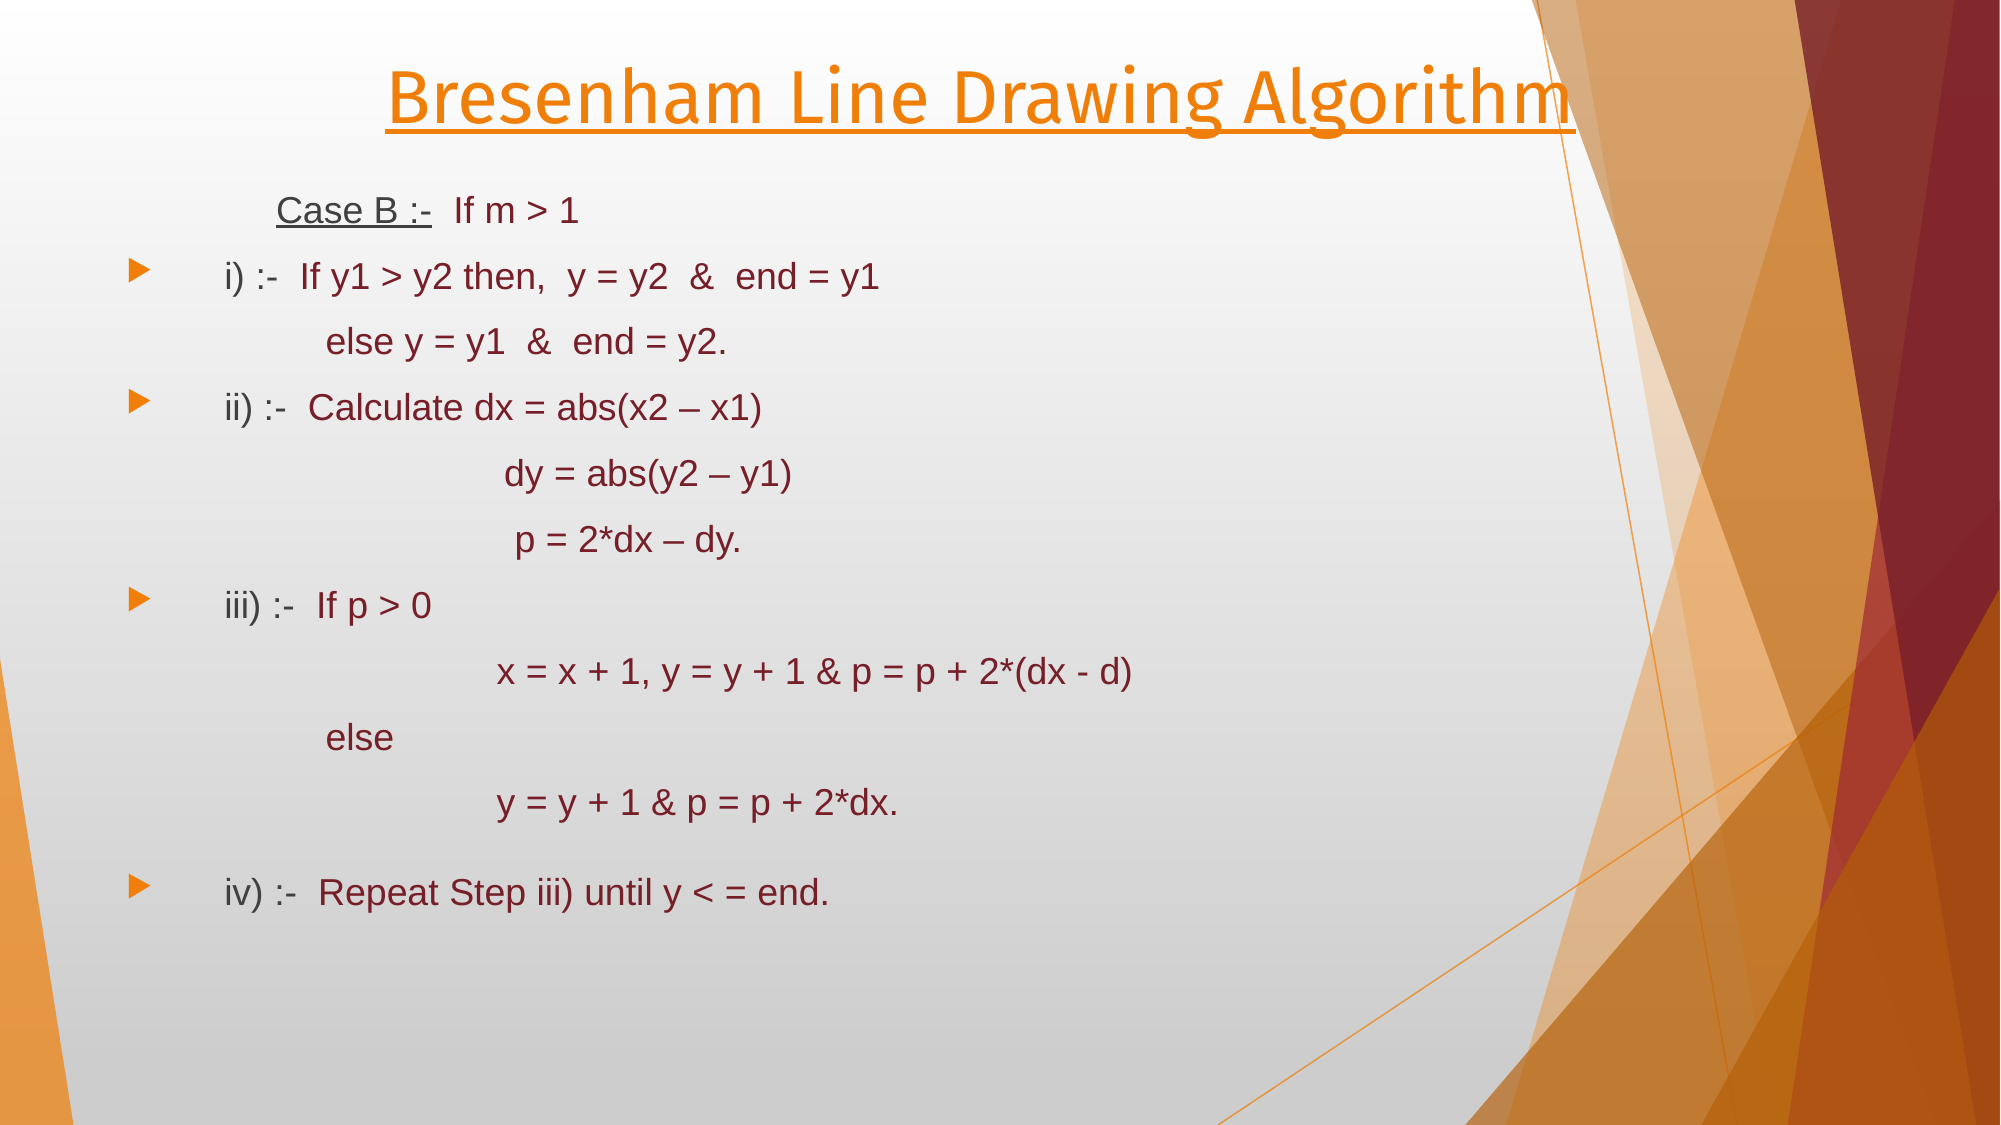

# Bresenham Line Drawing Algorithm
	Case B :-  If m > 1
    i) :-  If y1 > y2 then,  y = y2  &  end = y1
                   else y = y1  &  end = y2.
    ii) :-  Calculate dx = abs(x2 – x1)
                                    dy = abs(y2 – y1)
                                     p = 2*dx – dy.
    iii) :-  If p > 0
	                     x = x + 1, y = y + 1 & p = p + 2*(dx - d)
                   else
	                     y = y + 1 & p = p + 2*dx.

    iv) :-  Repeat Step iii) until y < = end.